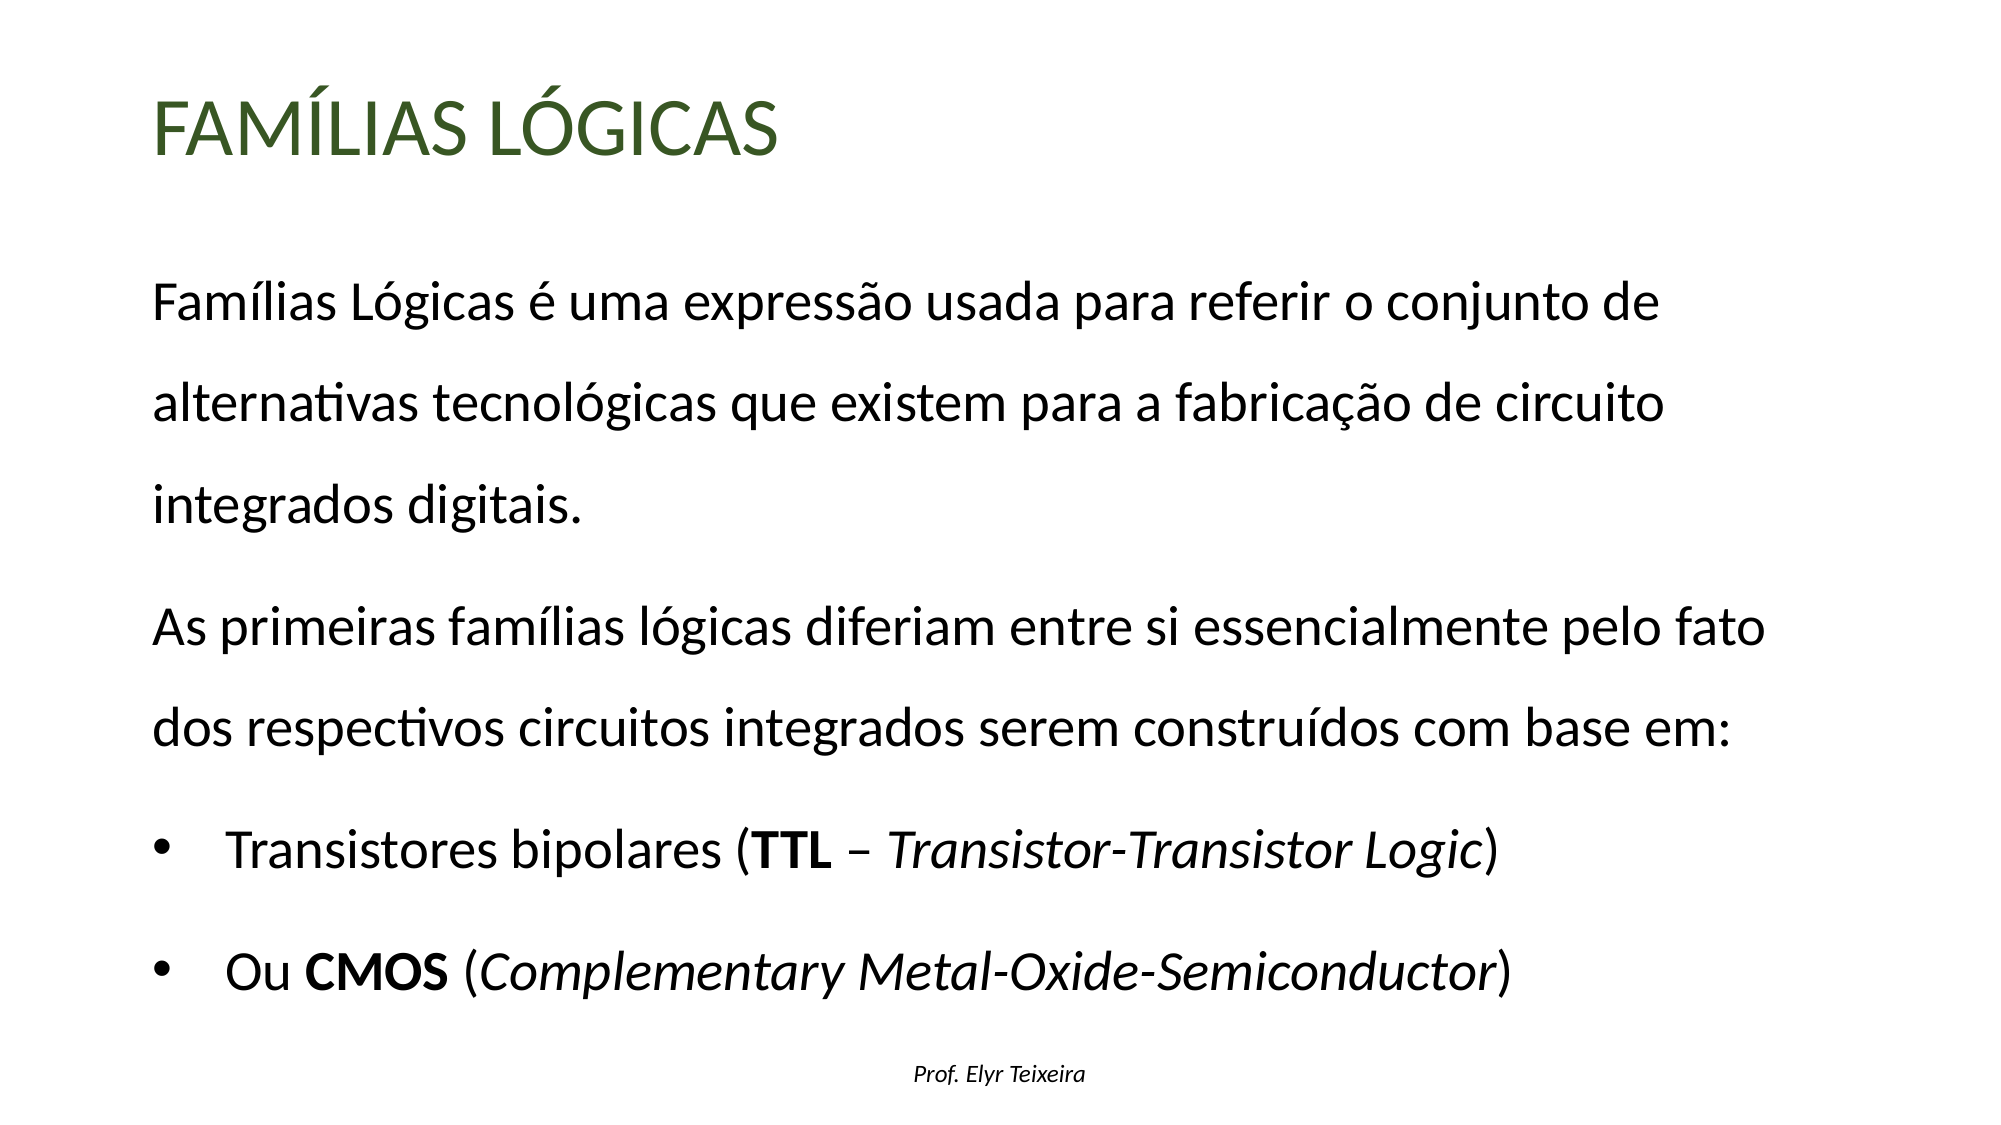

# Famílias lógicas
Famílias Lógicas é uma expressão usada para referir o conjunto de alternativas tecnológicas que existem para a fabricação de circuito integrados digitais.
As primeiras famílias lógicas diferiam entre si essencialmente pelo fato dos respectivos circuitos integrados serem construídos com base em:
Transistores bipolares (TTL – Transistor-Transistor Logic)
Ou CMOS (Complementary Metal-Oxide-Semiconductor)